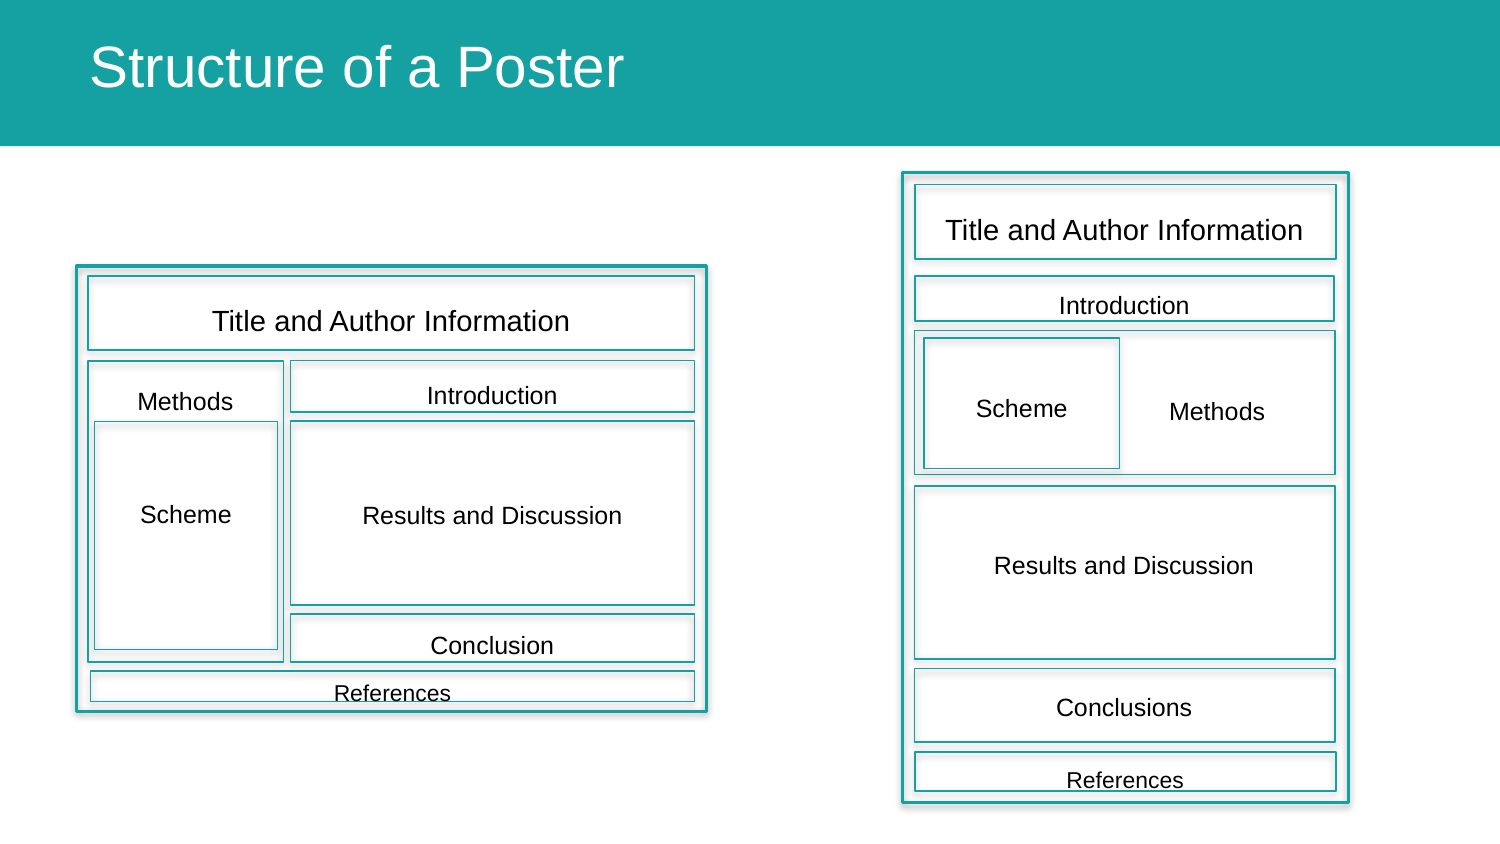

# Structure of a Poster

Title and Author Information
Introduction

Scheme
Methods

Results and Discussion

Conclusions
References

Title and Author Information
Introduction

Methods

Scheme
Results and Discussion
Conclusion

References